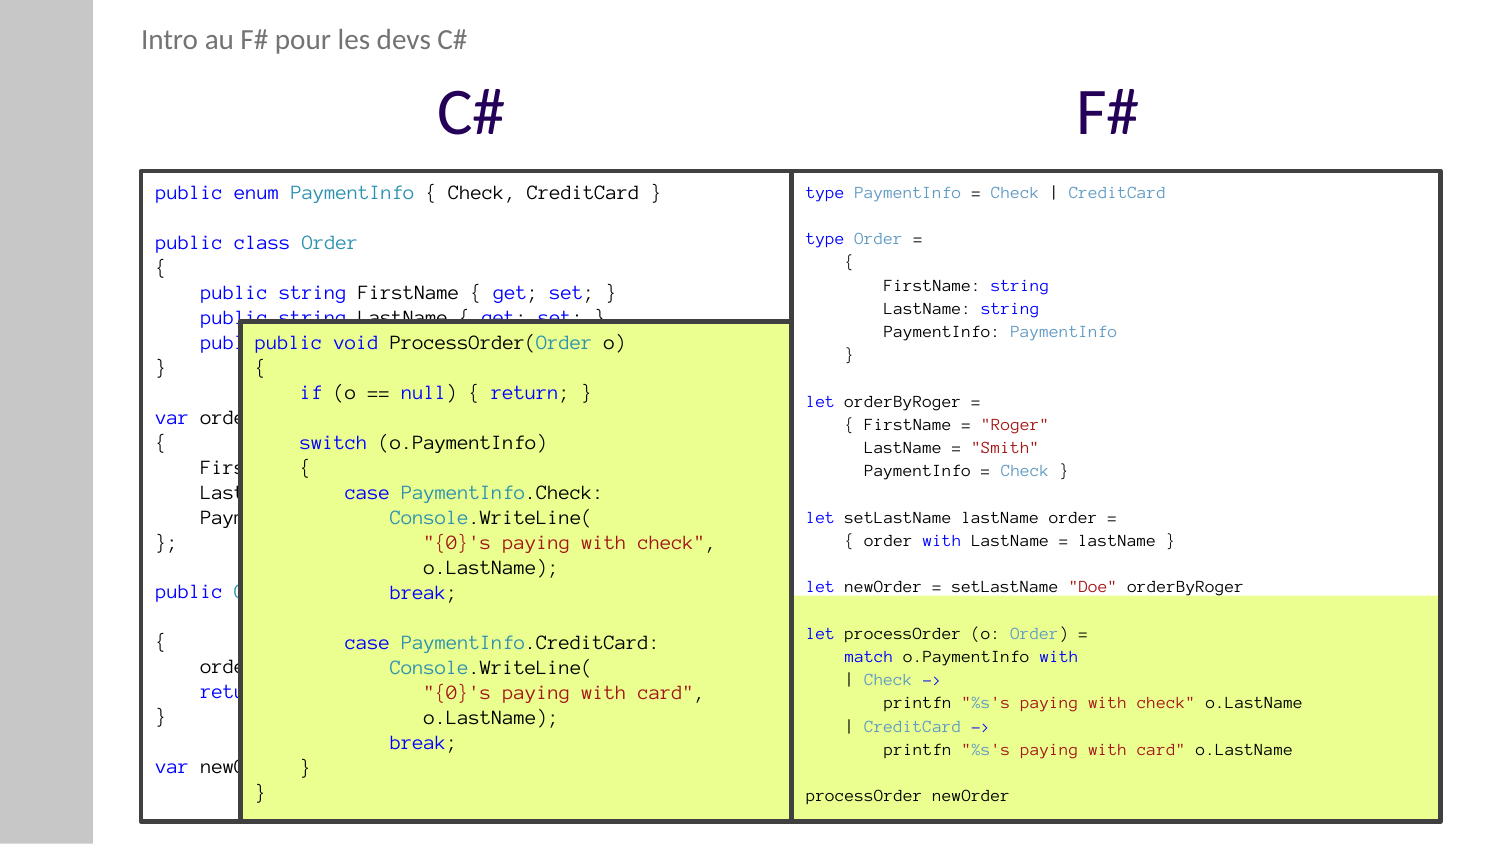

Intro au F# pour les devs C#
# C#                                      F#
public enum PaymentInfo { Check, CreditCard }

public class Order
{
    public string FirstName { get; set; }
    public string LastName { get; set; }
    public PaymentInfo PaymentInfo { get; set; }
}

var orderByRoger = new Order
{
    FirstName = "Roger",
    LastName = "Smith",
    PaymentInfo = PaymentInfo.Check
};

public Order SetLastName(Order order,
                         string lastName)
{
    order.LastName = lastName;
    return order;
}

var newOrder = SetLastName(order, "Doe");
type PaymentInfo = Check | CreditCard

type Order =
    {
        FirstName: string
        LastName: string
        PaymentInfo: PaymentInfo
    }
let orderByRoger =
    { FirstName = "Roger"
      LastName = "Smith"
      PaymentInfo = Check }

let setLastName lastName order =
    { order with LastName = lastName }

let newOrder = setLastName "Doe" orderByRoger

let processOrder (o: Order) =
    match o.PaymentInfo with
    | Check ->
        printfn "%s's paying with check" o.LastName
    | CreditCard ->
        printfn "%s's paying with card" o.LastName
processOrder newOrder
public void ProcessOrder(Order o)
{
    if (o == null) { return; }

    switch (o.PaymentInfo)
    {
        case PaymentInfo.Check:
            Console.WriteLine(
               "{0}'s paying with check",
               o.LastName);
            break;

        case PaymentInfo.CreditCard:
            Console.WriteLine(
               "{0}'s paying with card",
               o.LastName);
            break;
    }
}